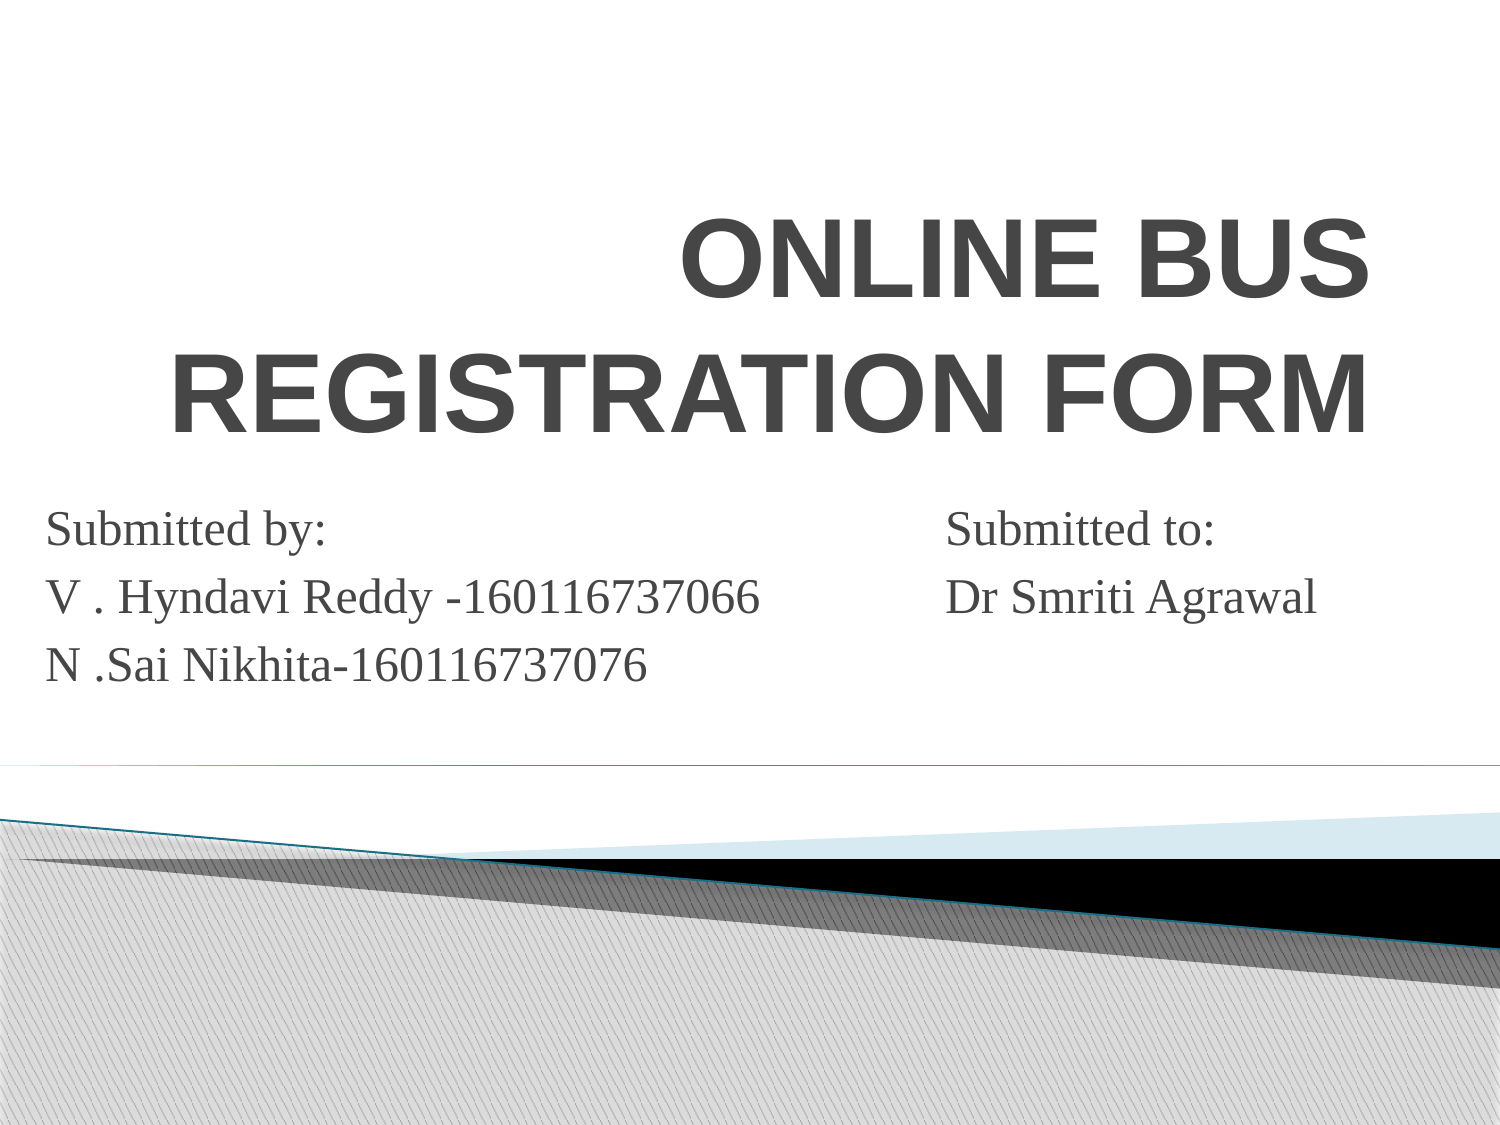

# ONLINE BUS REGISTRATION FORM
Submitted by:  				Submitted to:
V . Hyndavi Reddy -160116737066 		Dr Smriti Agrawal
N .Sai Nikhita-160116737076